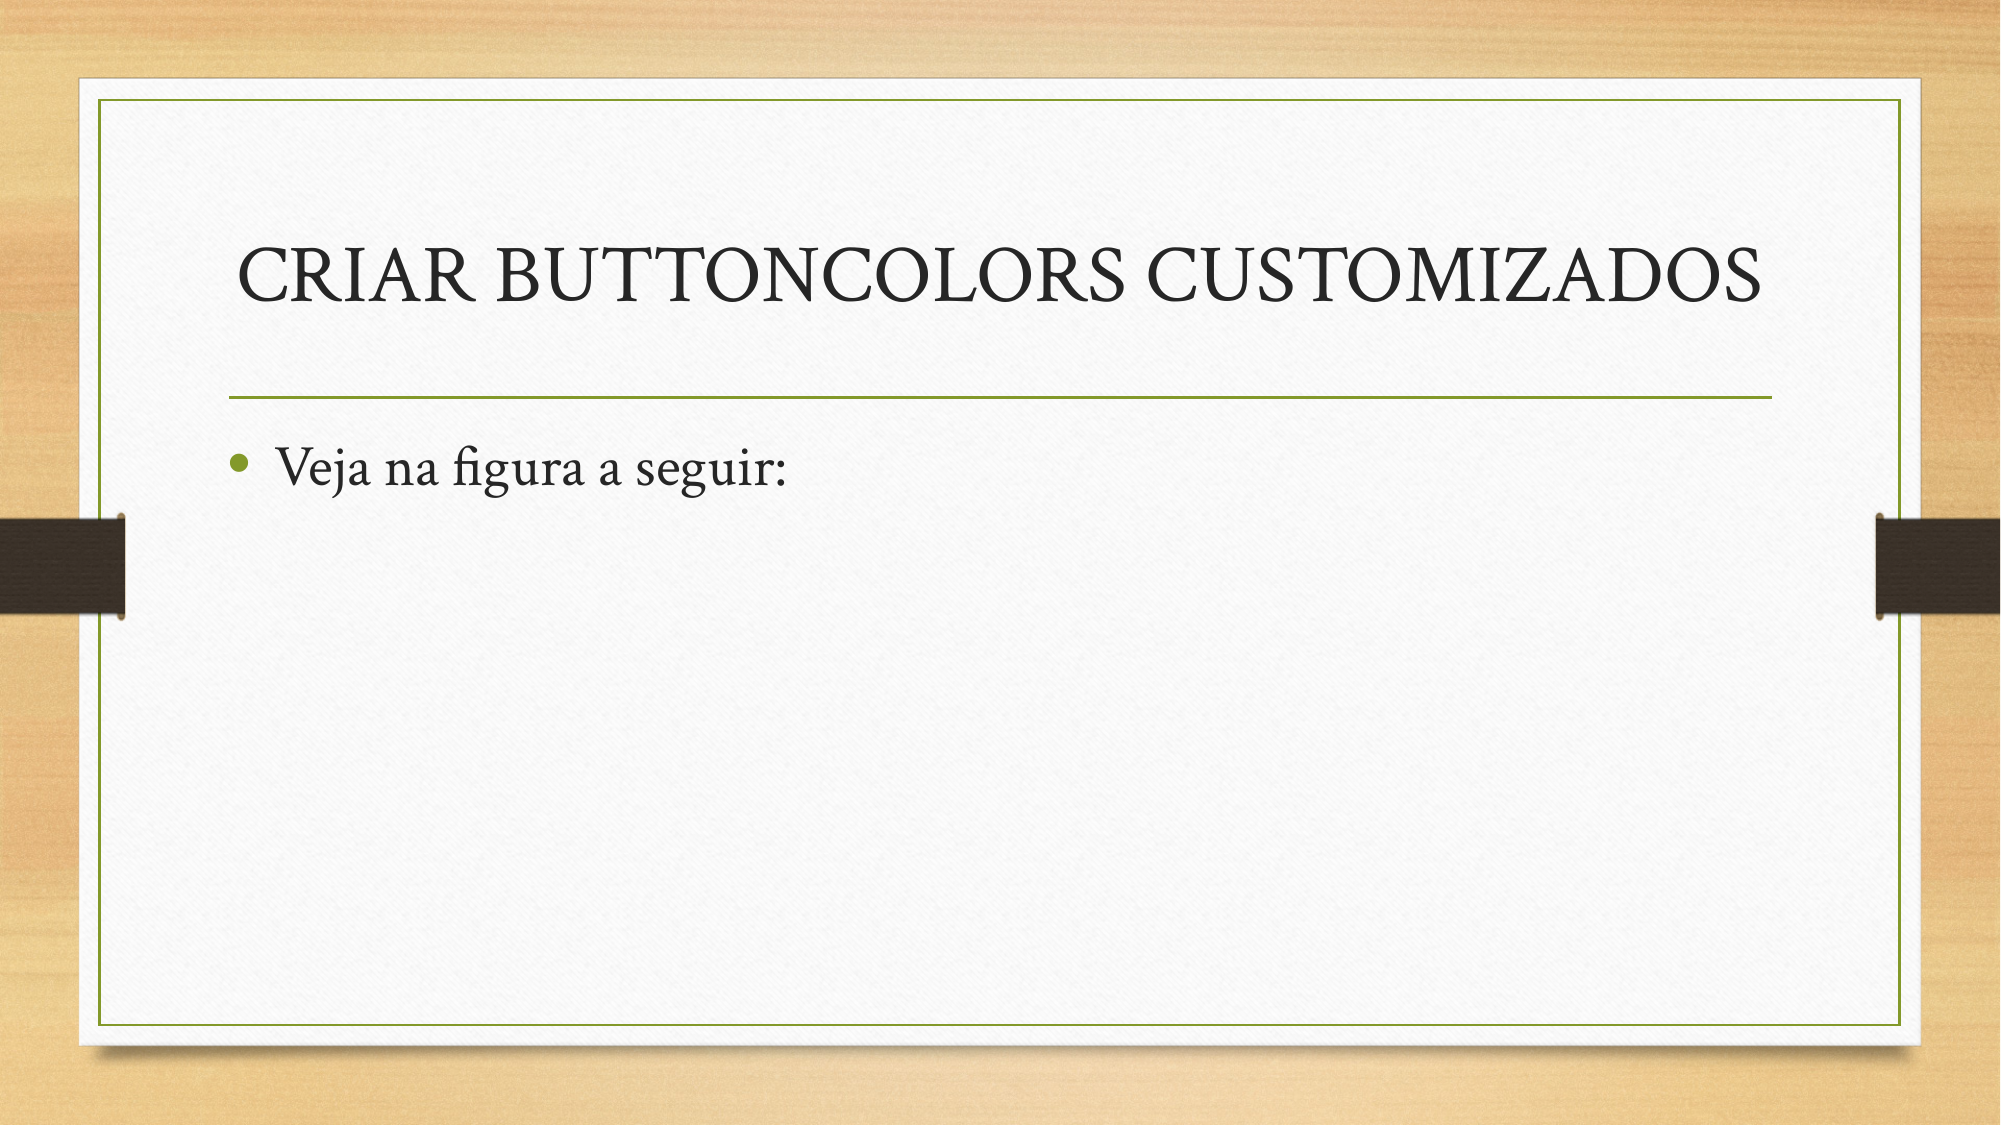

# CRIAR BUTTONCOLORS CUSTOMIZADOS
Veja na figura a seguir: